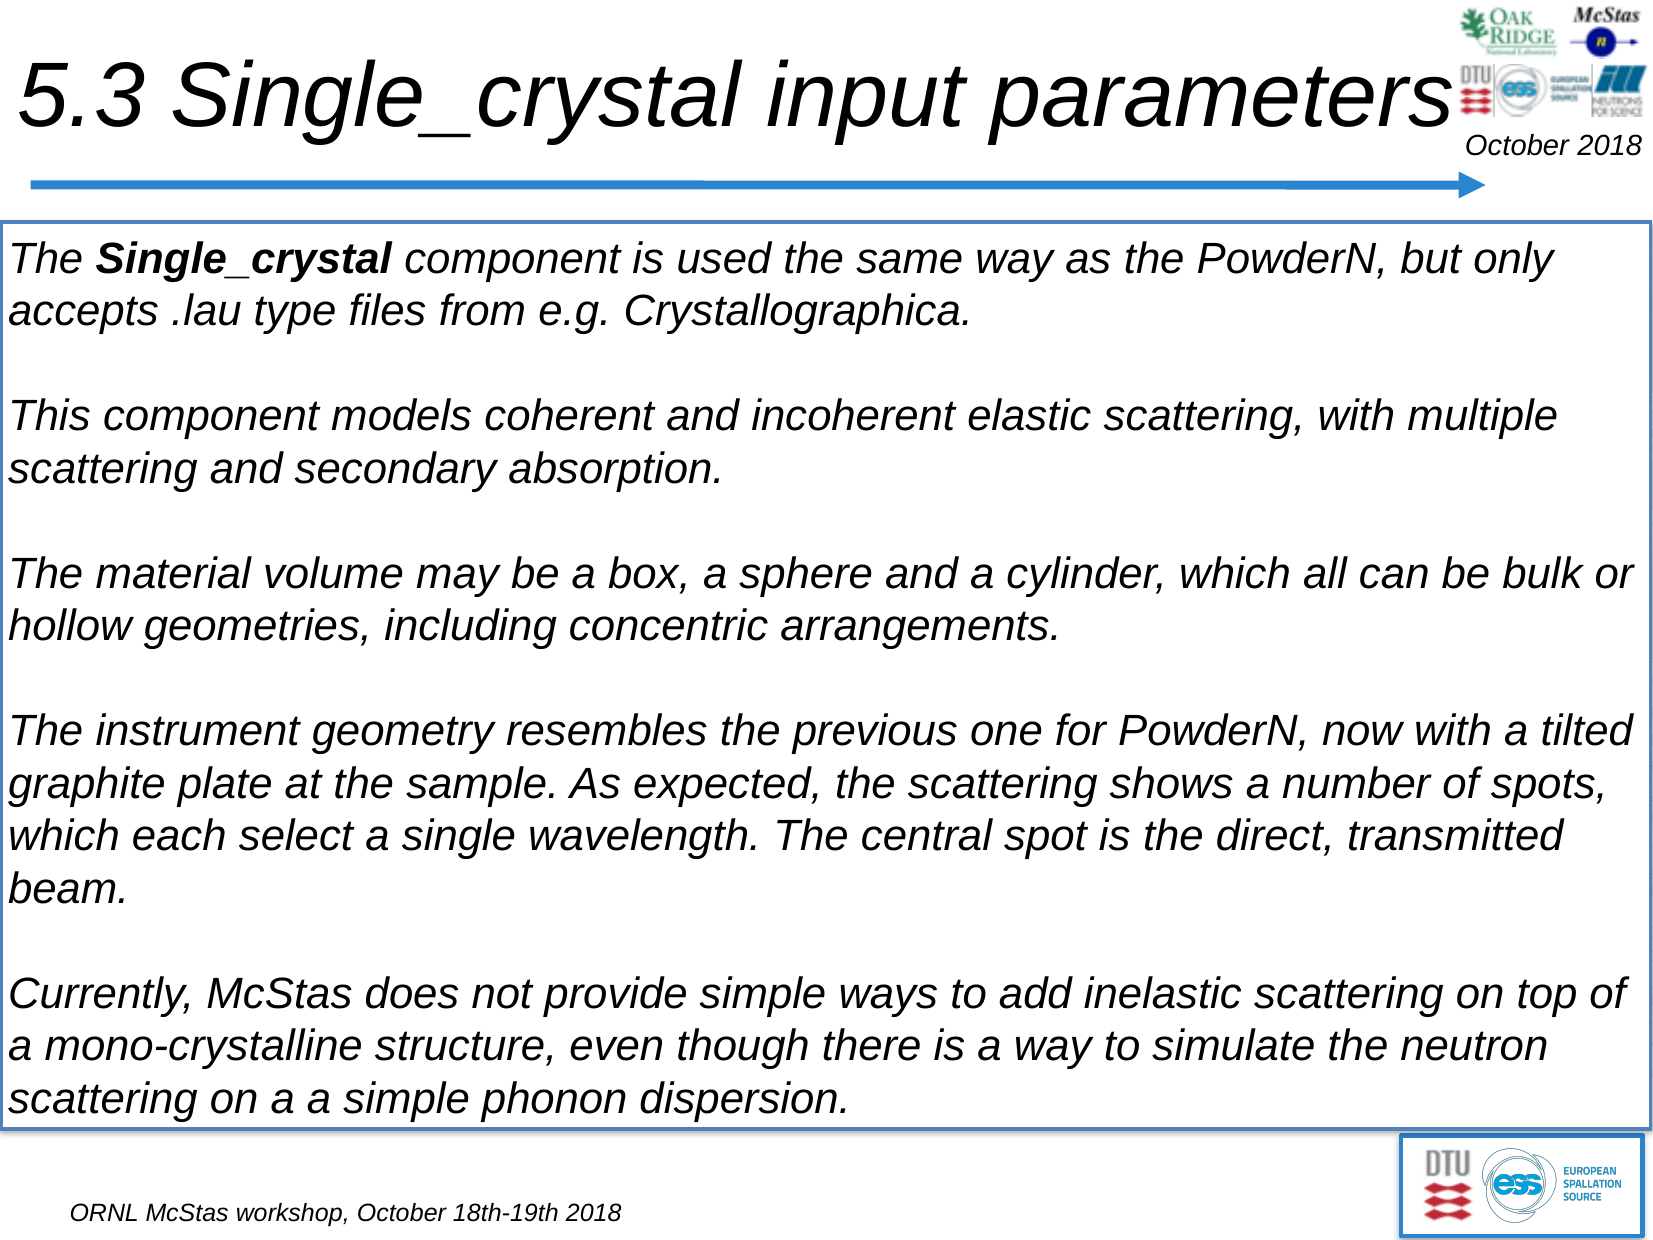

# 5.3 Single_crystal input parameters
The Single_crystal component is used the same way as the PowderN, but only accepts .lau type files from e.g. Crystallographica.

This component models coherent and incoherent elastic scattering, with multiple scattering and secondary absorption.

The material volume may be a box, a sphere and a cylinder, which all can be bulk or hollow geometries, including concentric arrangements.

The instrument geometry resembles the previous one for PowderN, now with a tilted graphite plate at the sample. As expected, the scattering shows a number of spots, which each select a single wavelength. The central spot is the direct, transmitted beam.

Currently, McStas does not provide simple ways to add inelastic scattering on top of a mono-crystalline structure, even though there is a way to simulate the neutron scattering on a a simple phonon dispersion.

9